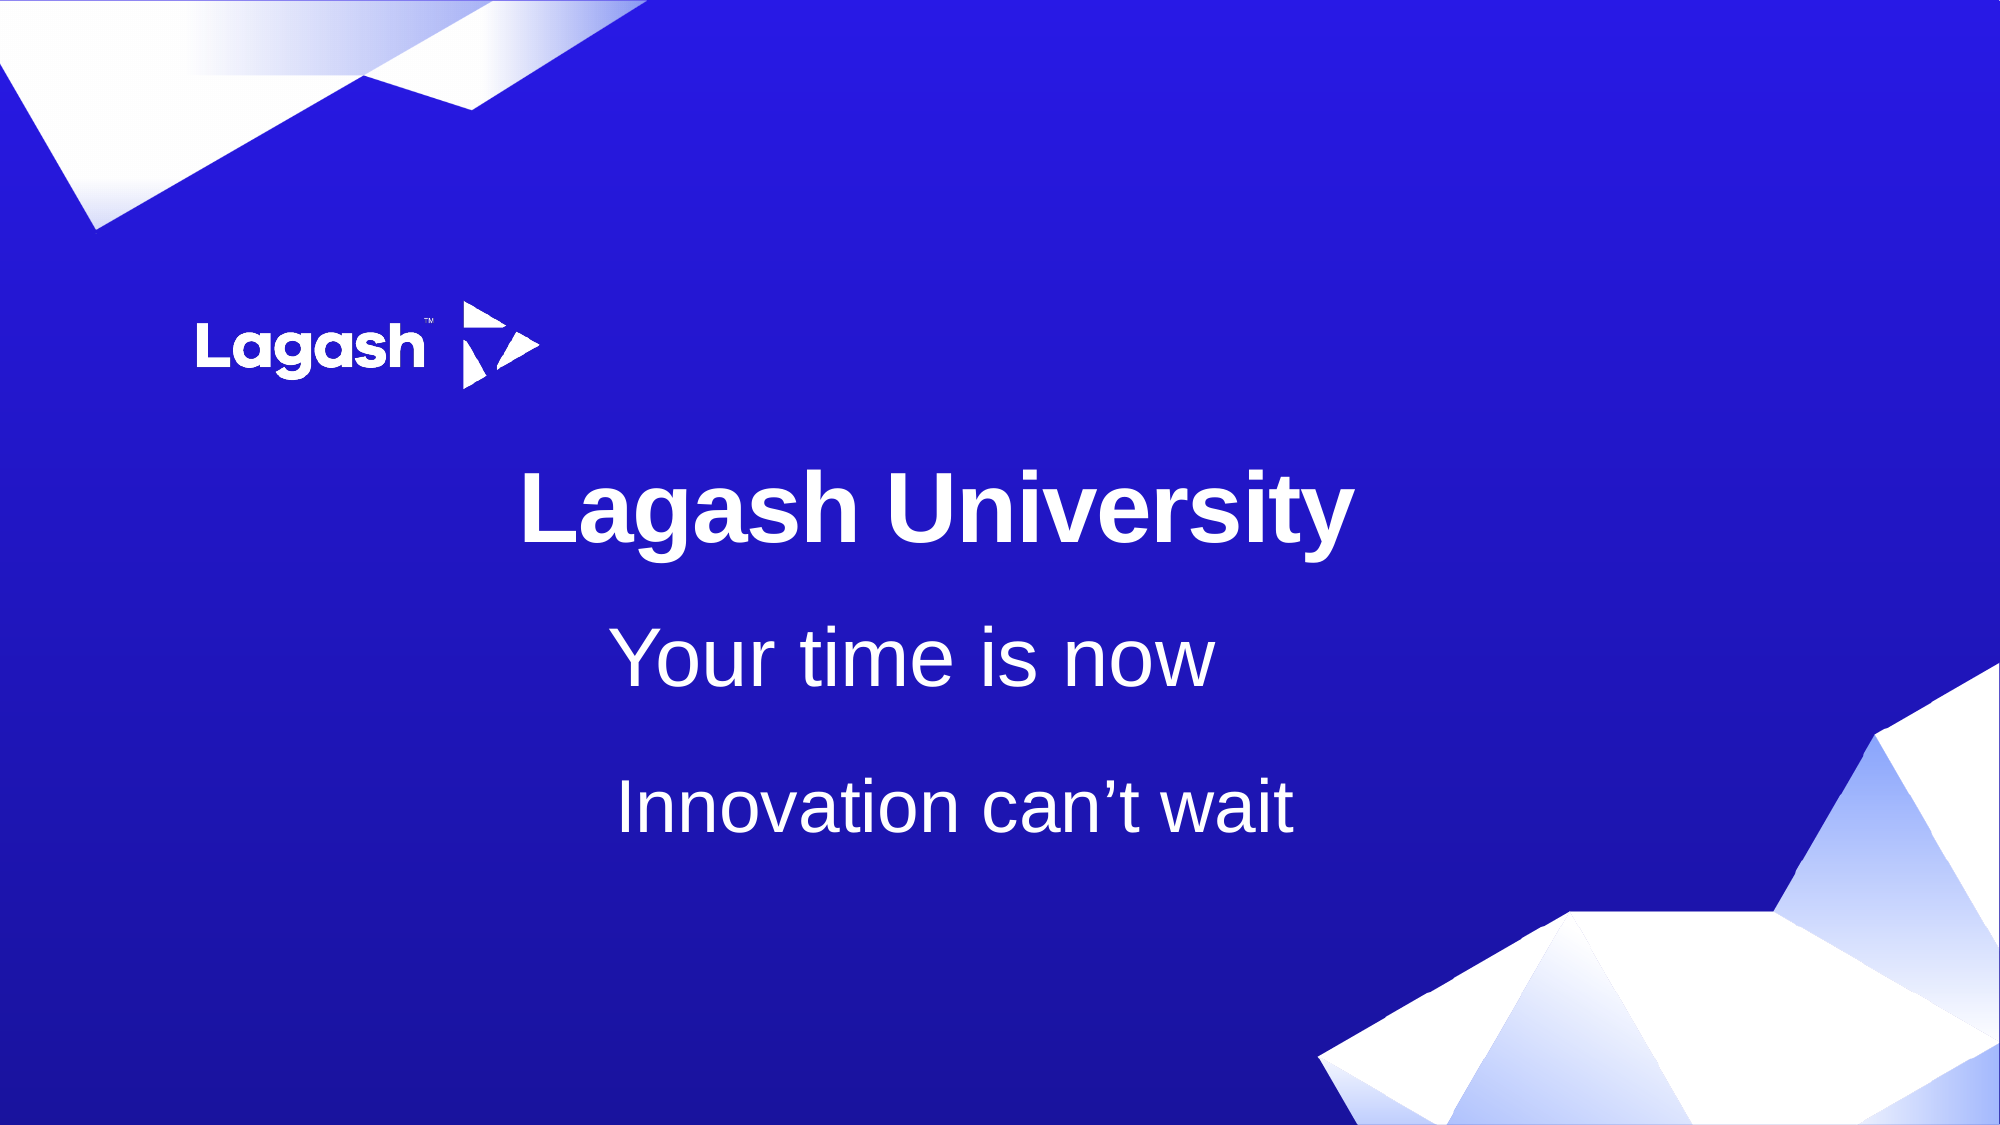

Lagash University
Your time is now
Innovation can’t wait